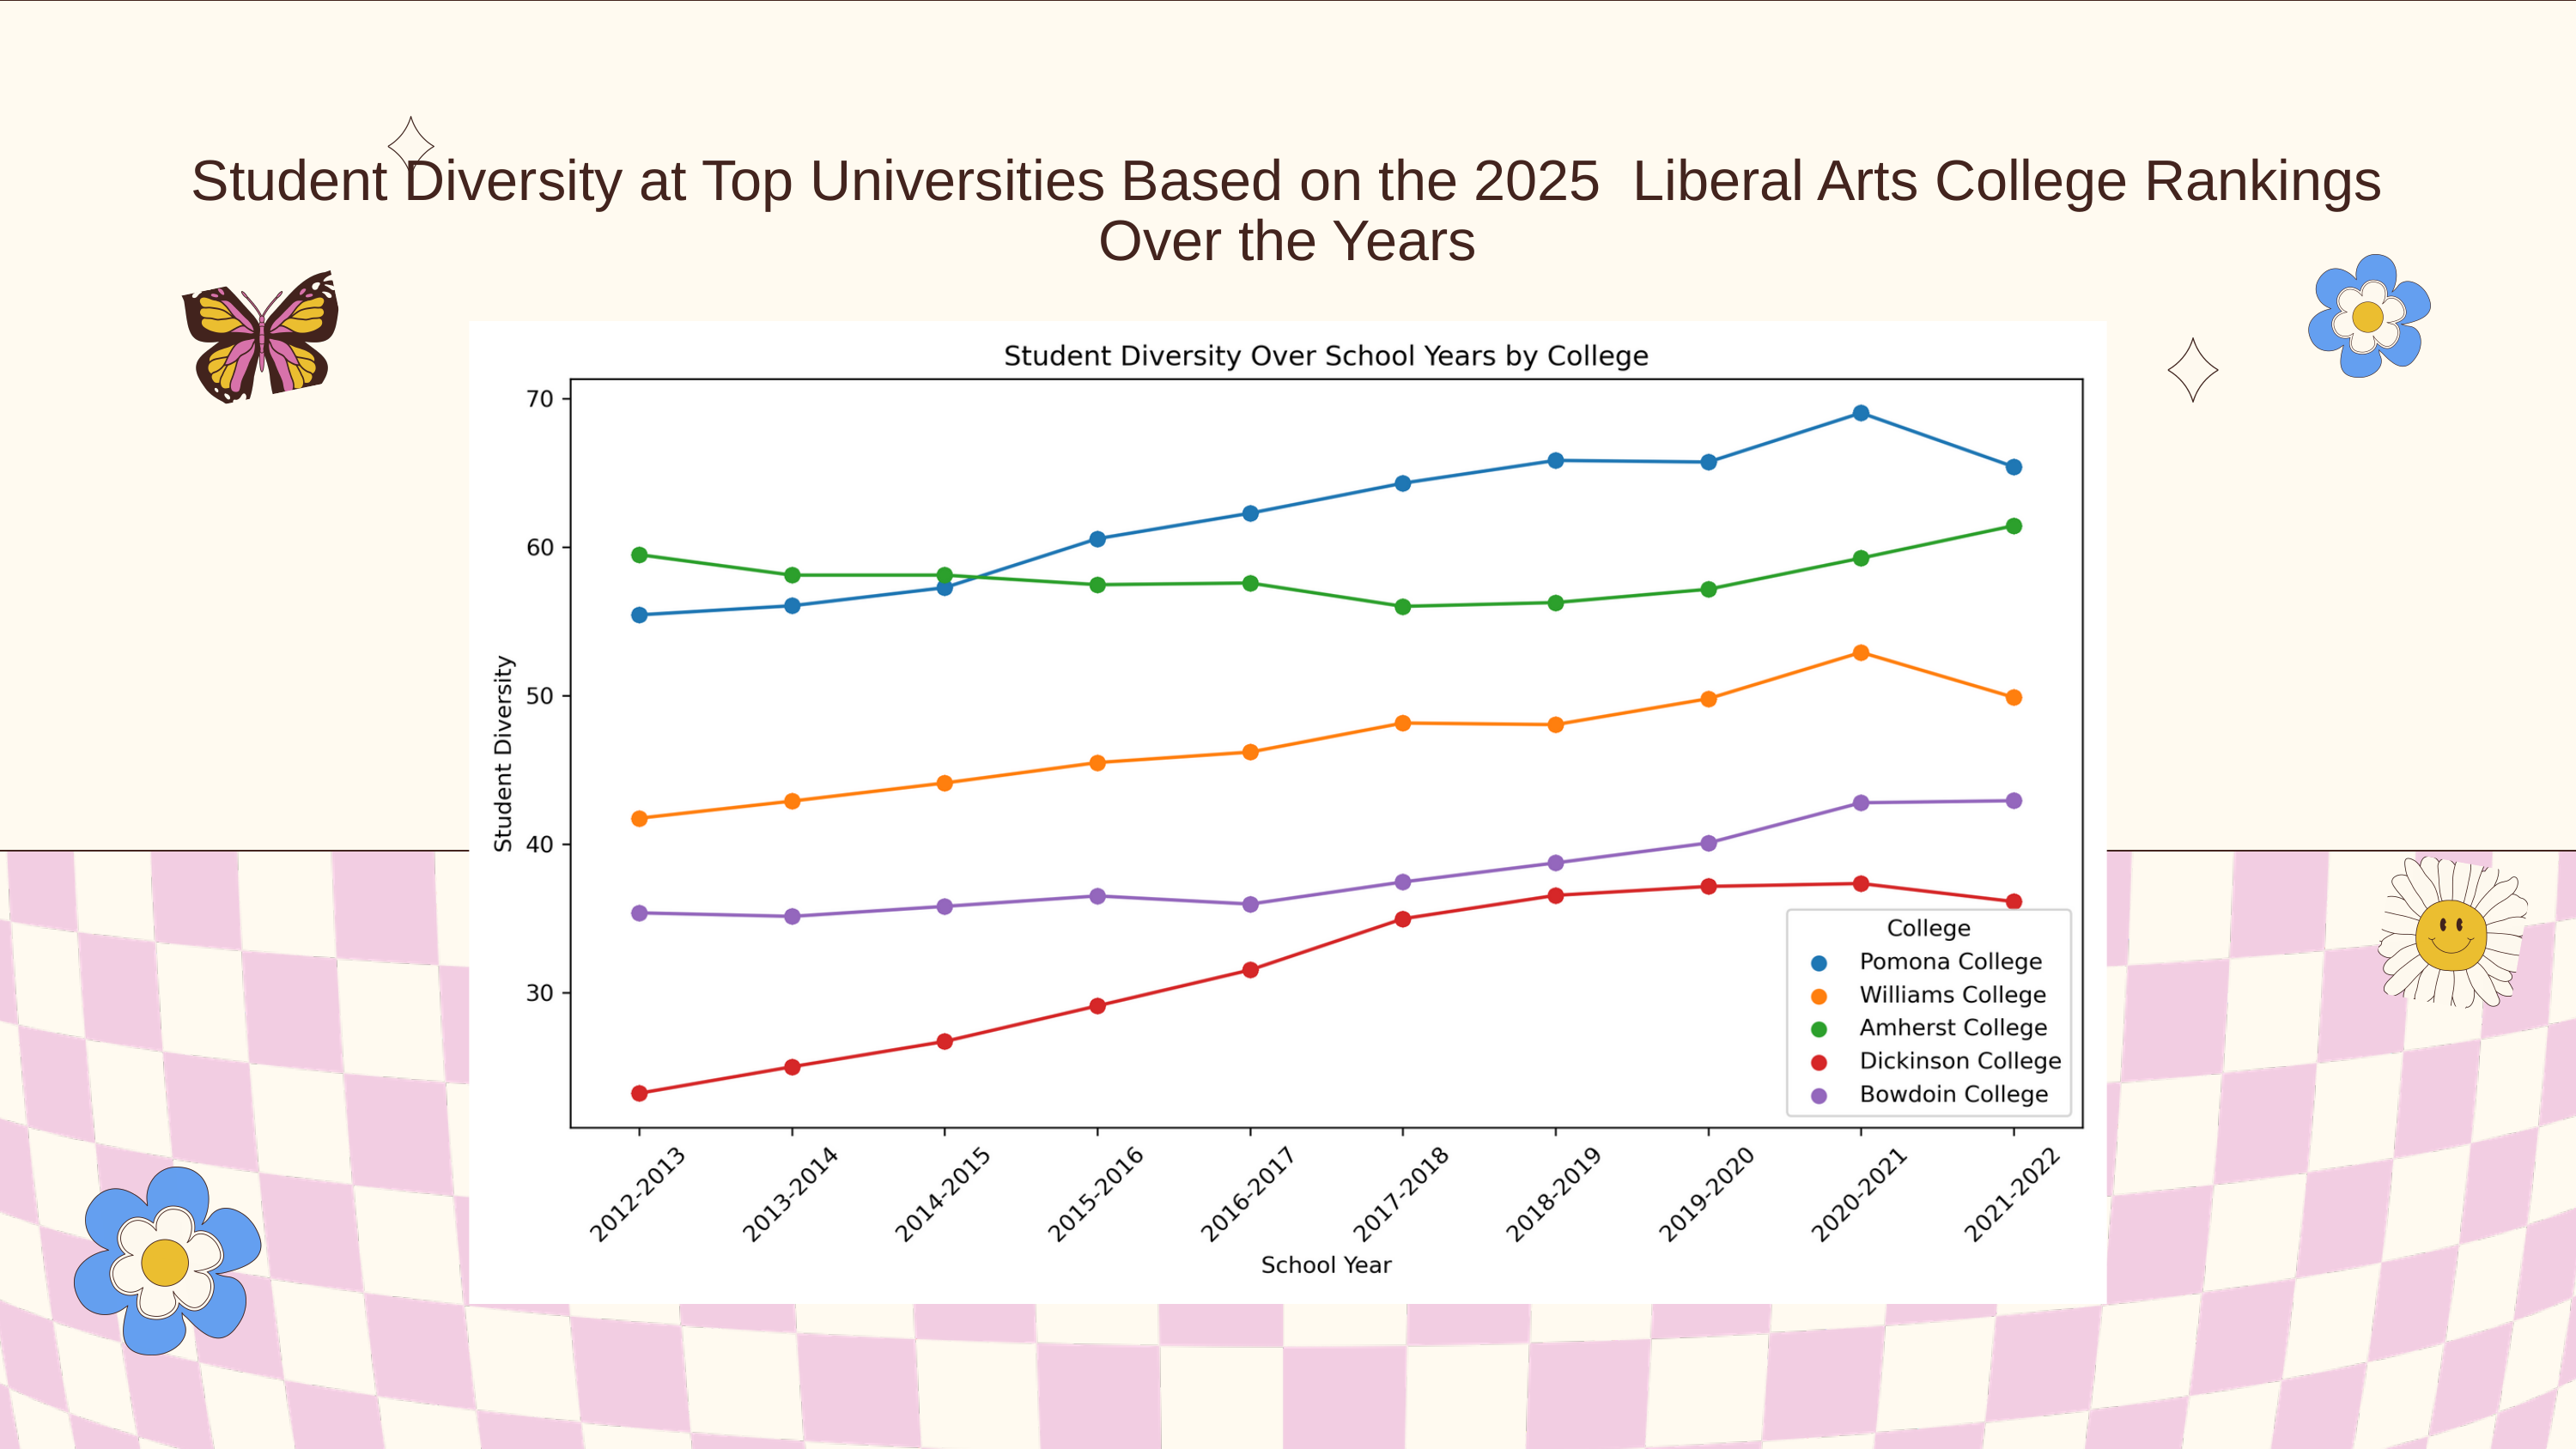

Student Diversity at Top Universities Based on the 2025  Liberal Arts College Rankings Over the Years